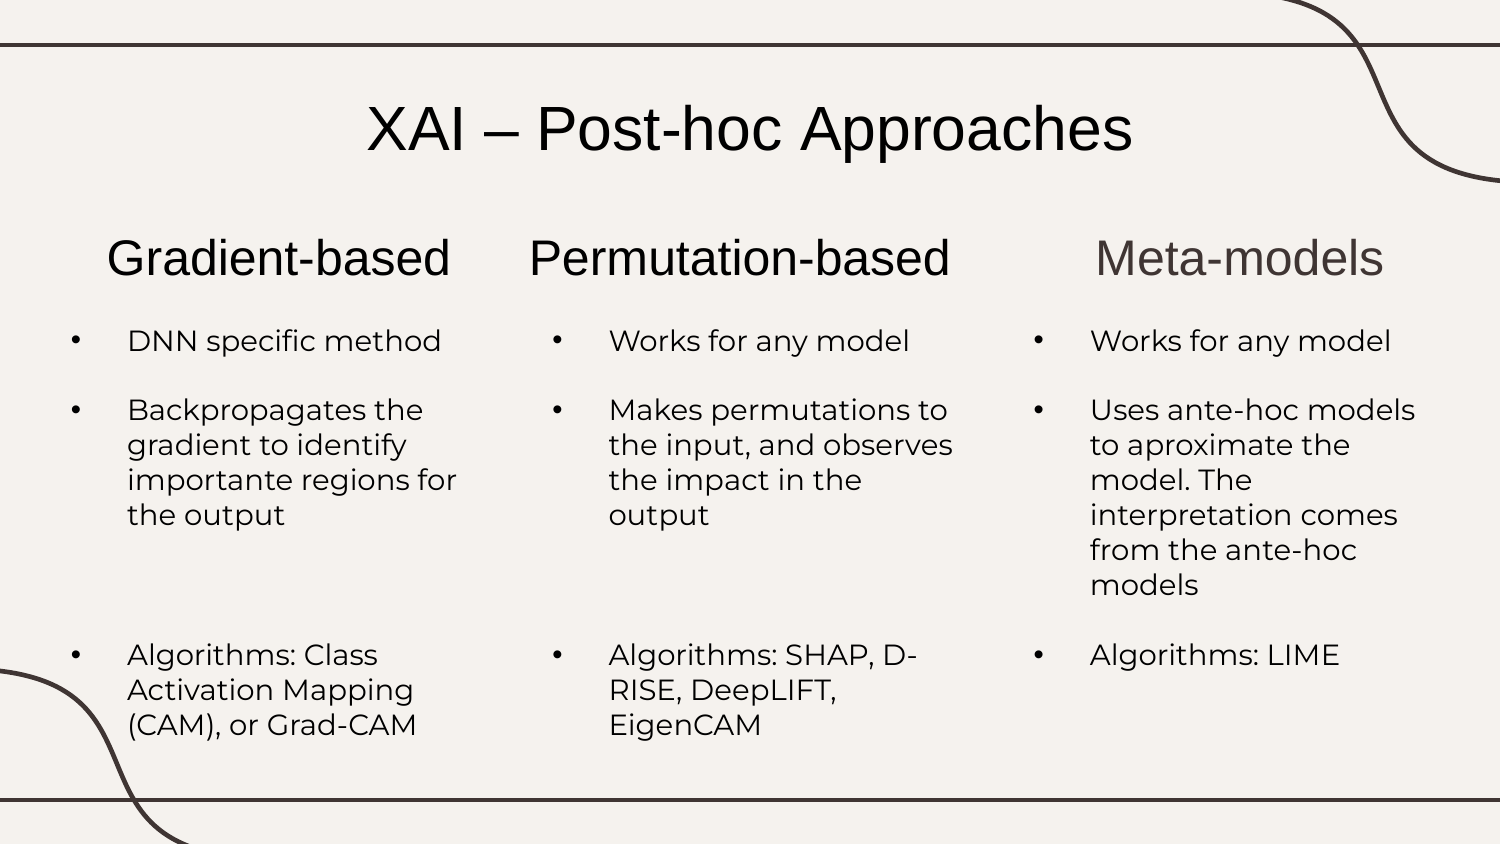

# XAI – Post-hoc Approaches
Gradient-based
Permutation-based
Meta-models
DNN specific method

Backpropagates the gradient to identify importante regions for the output

Algorithms: Class Activation Mapping (CAM), or Grad-CAM
Works for any model

Makes permutations to the input, and observes the impact in the output

Algorithms: SHAP, D-RISE, DeepLIFT, EigenCAM
Works for any model

Uses ante-hoc models to aproximate the model. The interpretation comes from the ante-hoc models

Algorithms: LIME